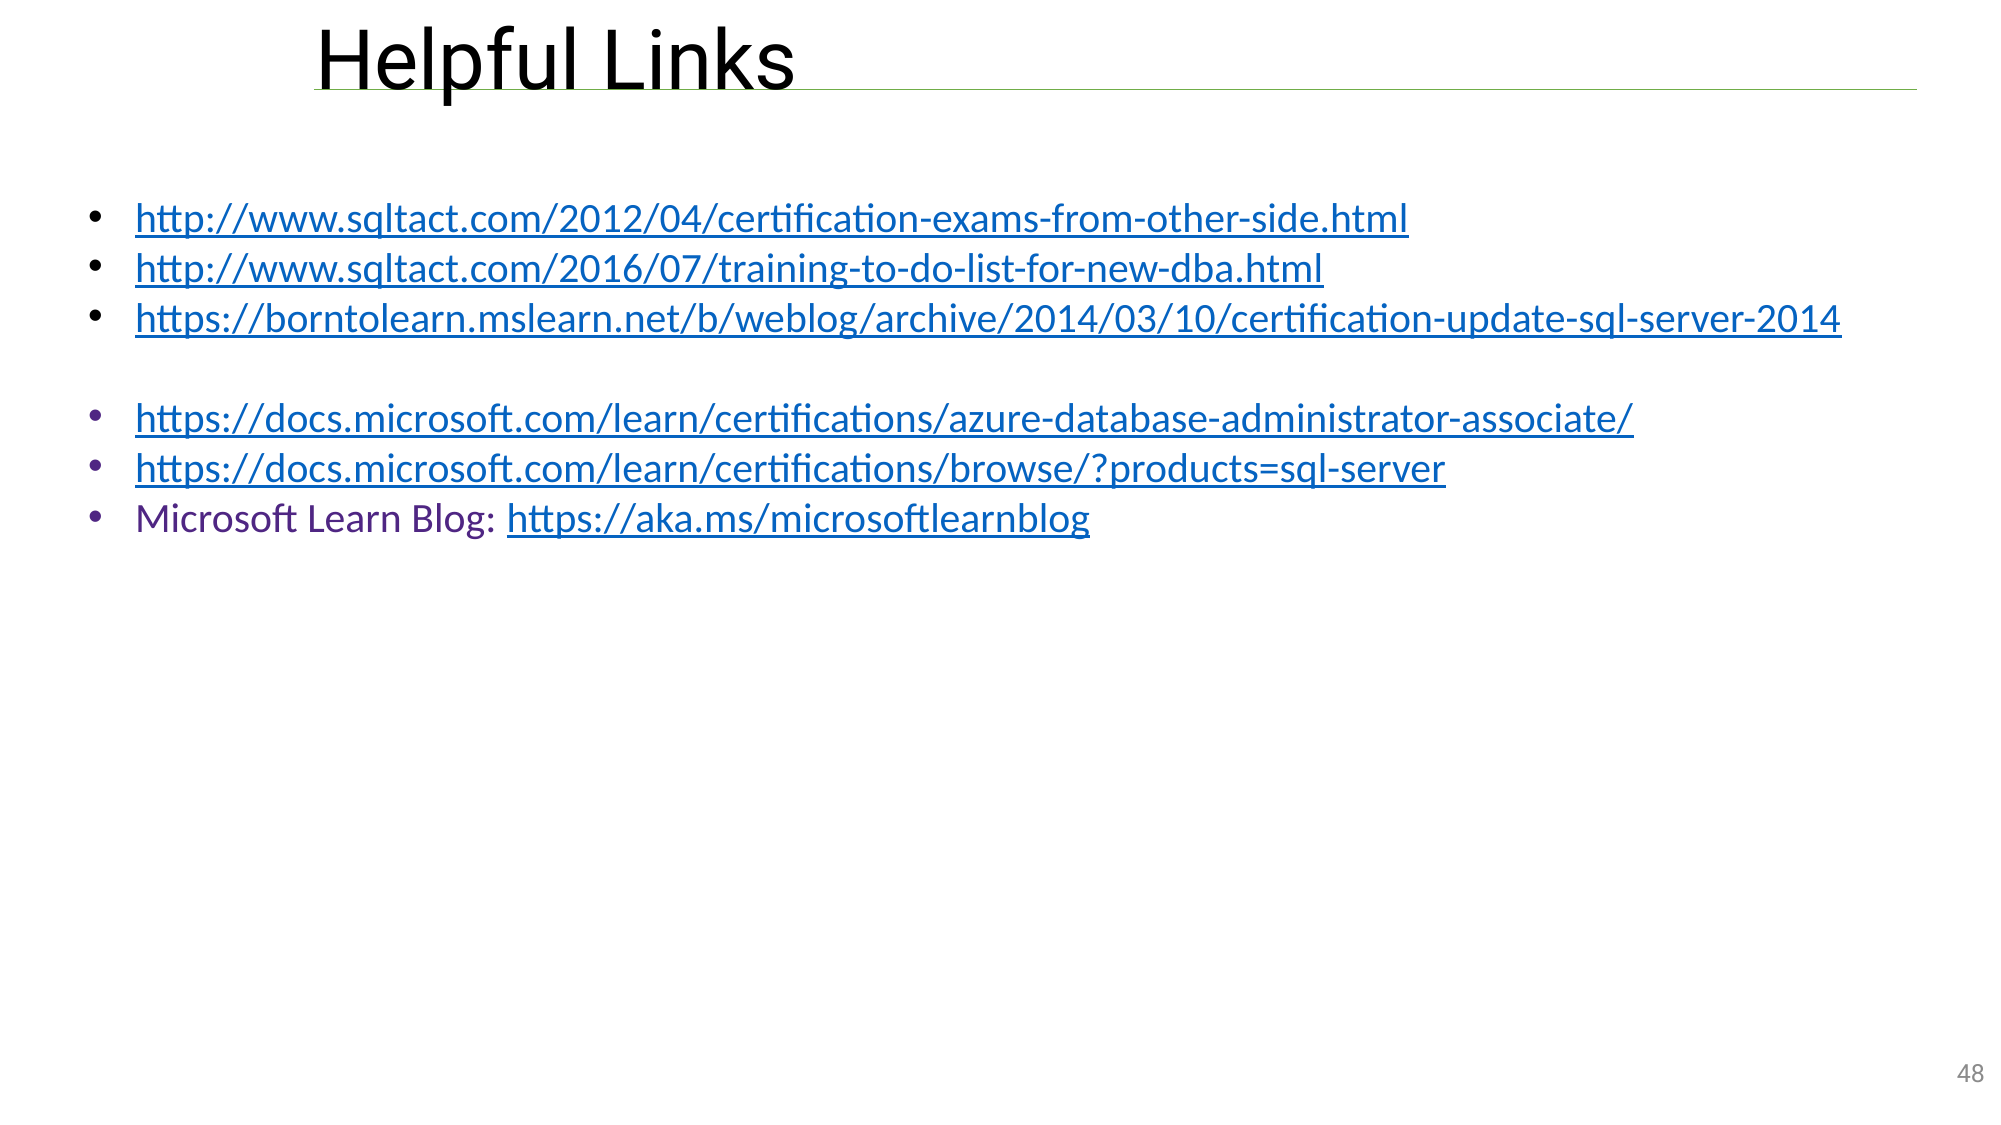

# Helpful Links
http://www.sqltact.com/2012/04/certification-exams-from-other-side.html
http://www.sqltact.com/2016/07/training-to-do-list-for-new-dba.html
https://borntolearn.mslearn.net/b/weblog/archive/2014/03/10/certification-update-sql-server-2014

https://docs.microsoft.com/learn/certifications/azure-database-administrator-associate/
https://docs.microsoft.com/learn/certifications/browse/?products=sql-server
Microsoft Learn Blog: https://aka.ms/microsoftlearnblog

48